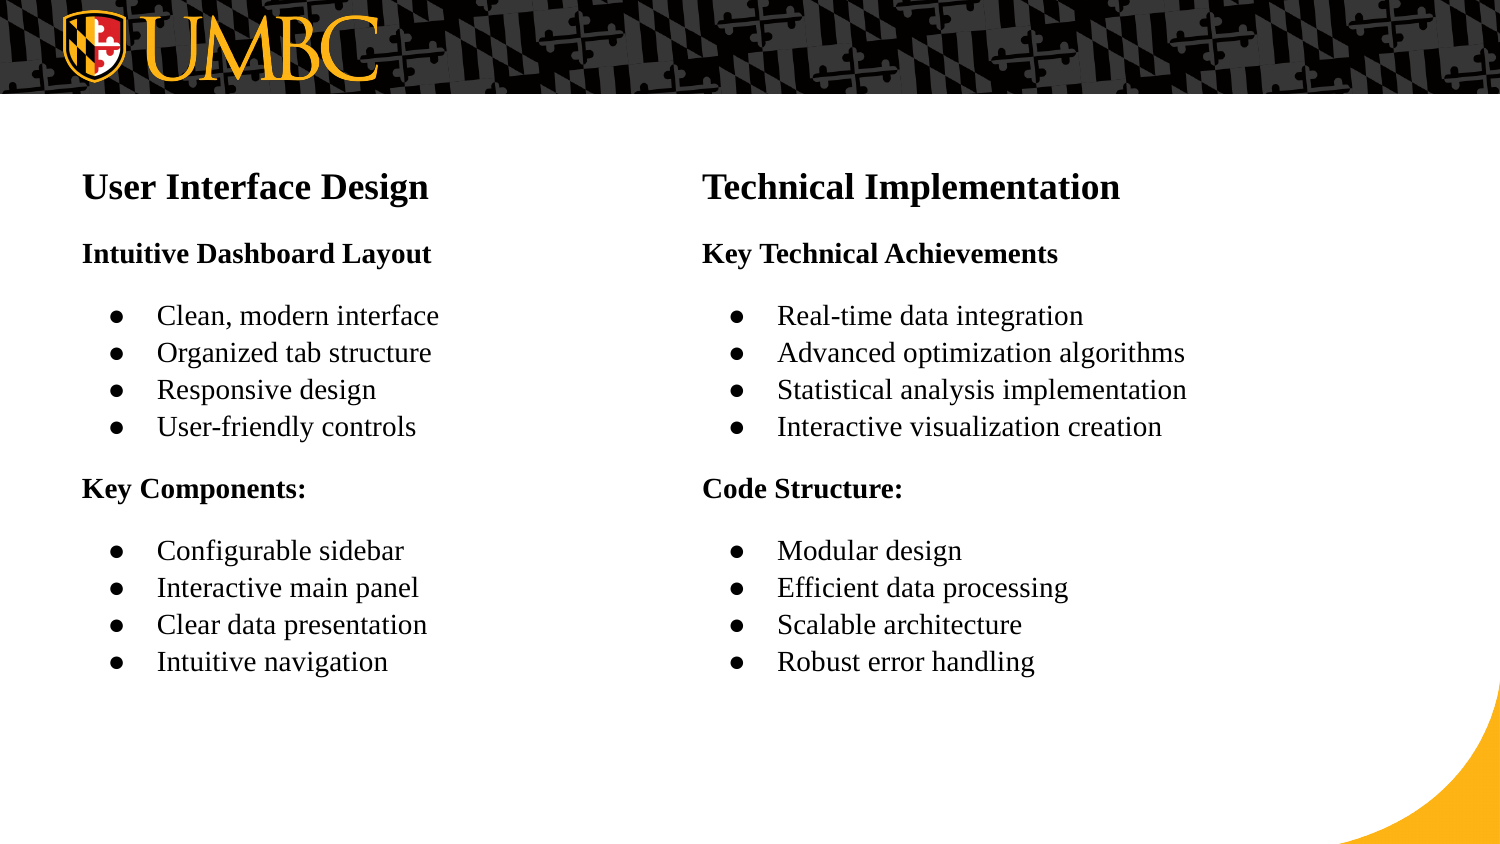

| User Interface Design Intuitive Dashboard Layout Clean, modern interface Organized tab structure Responsive design User-friendly controls Key Components: Configurable sidebar Interactive main panel Clear data presentation Intuitive navigation | Technical Implementation Key Technical Achievements Real-time data integration Advanced optimization algorithms Statistical analysis implementation Interactive visualization creation Code Structure: Modular design Efficient data processing Scalable architecture Robust error handling |
| --- | --- |